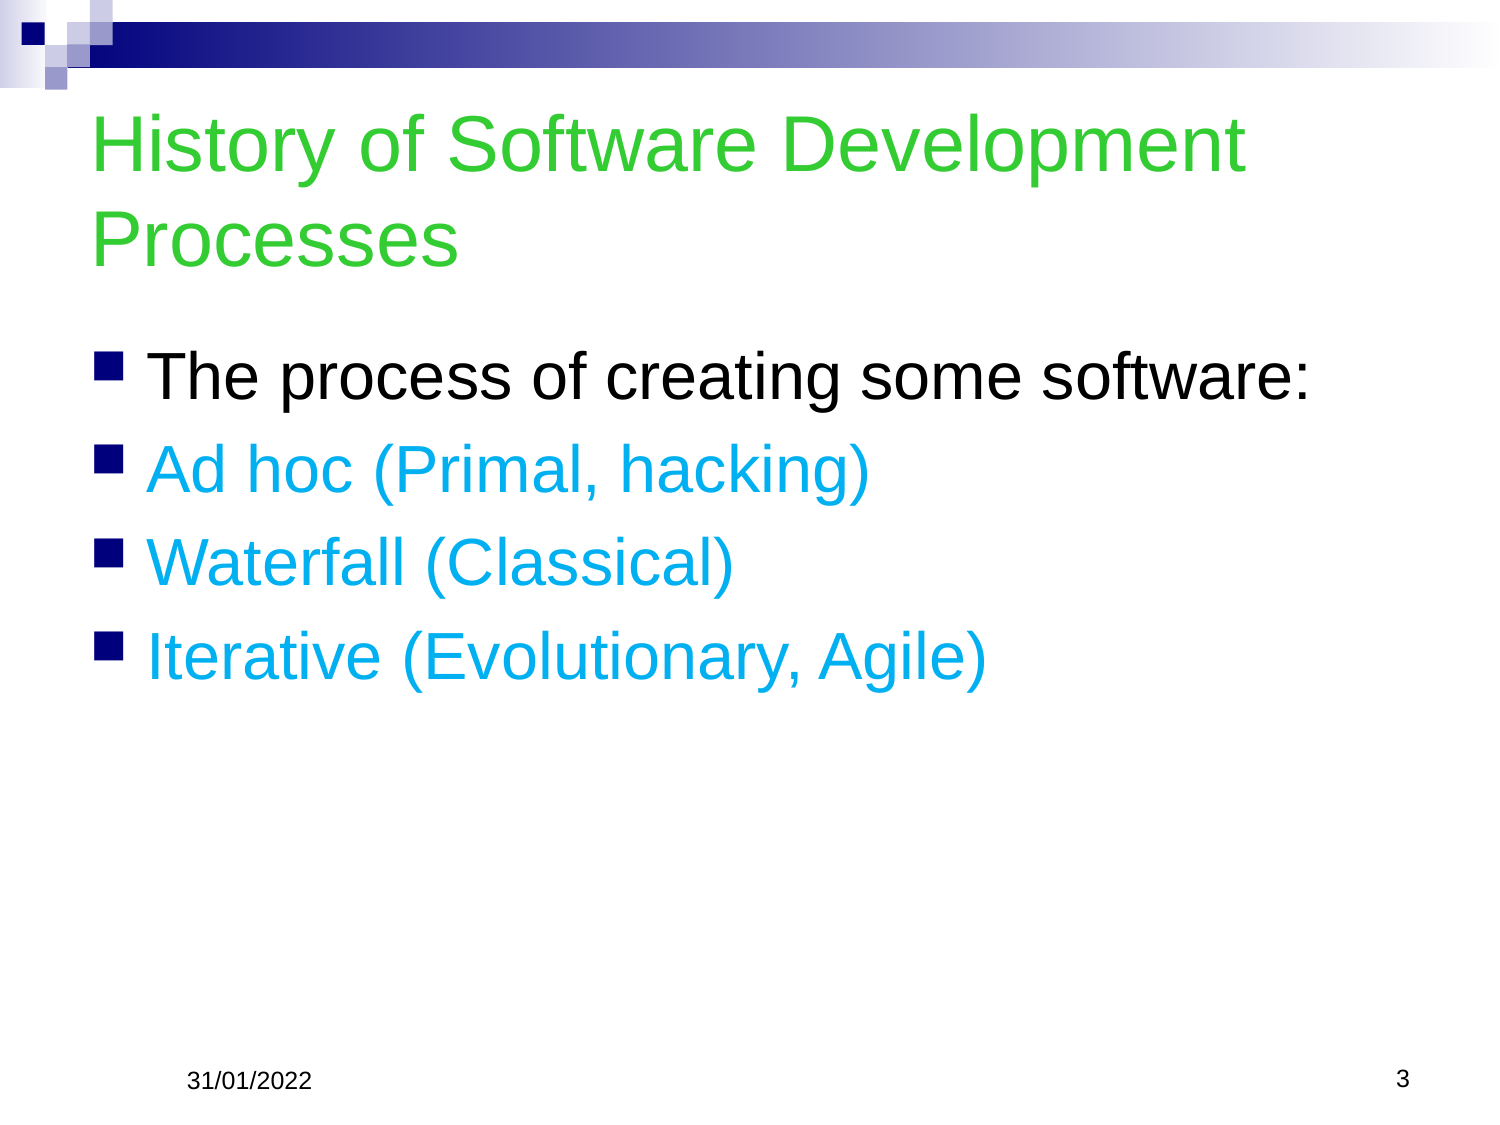

# History of Software Development Processes
The process of creating some software:
Ad hoc (Primal, hacking)
Waterfall (Classical)
Iterative (Evolutionary, Agile)
3
31/01/2022